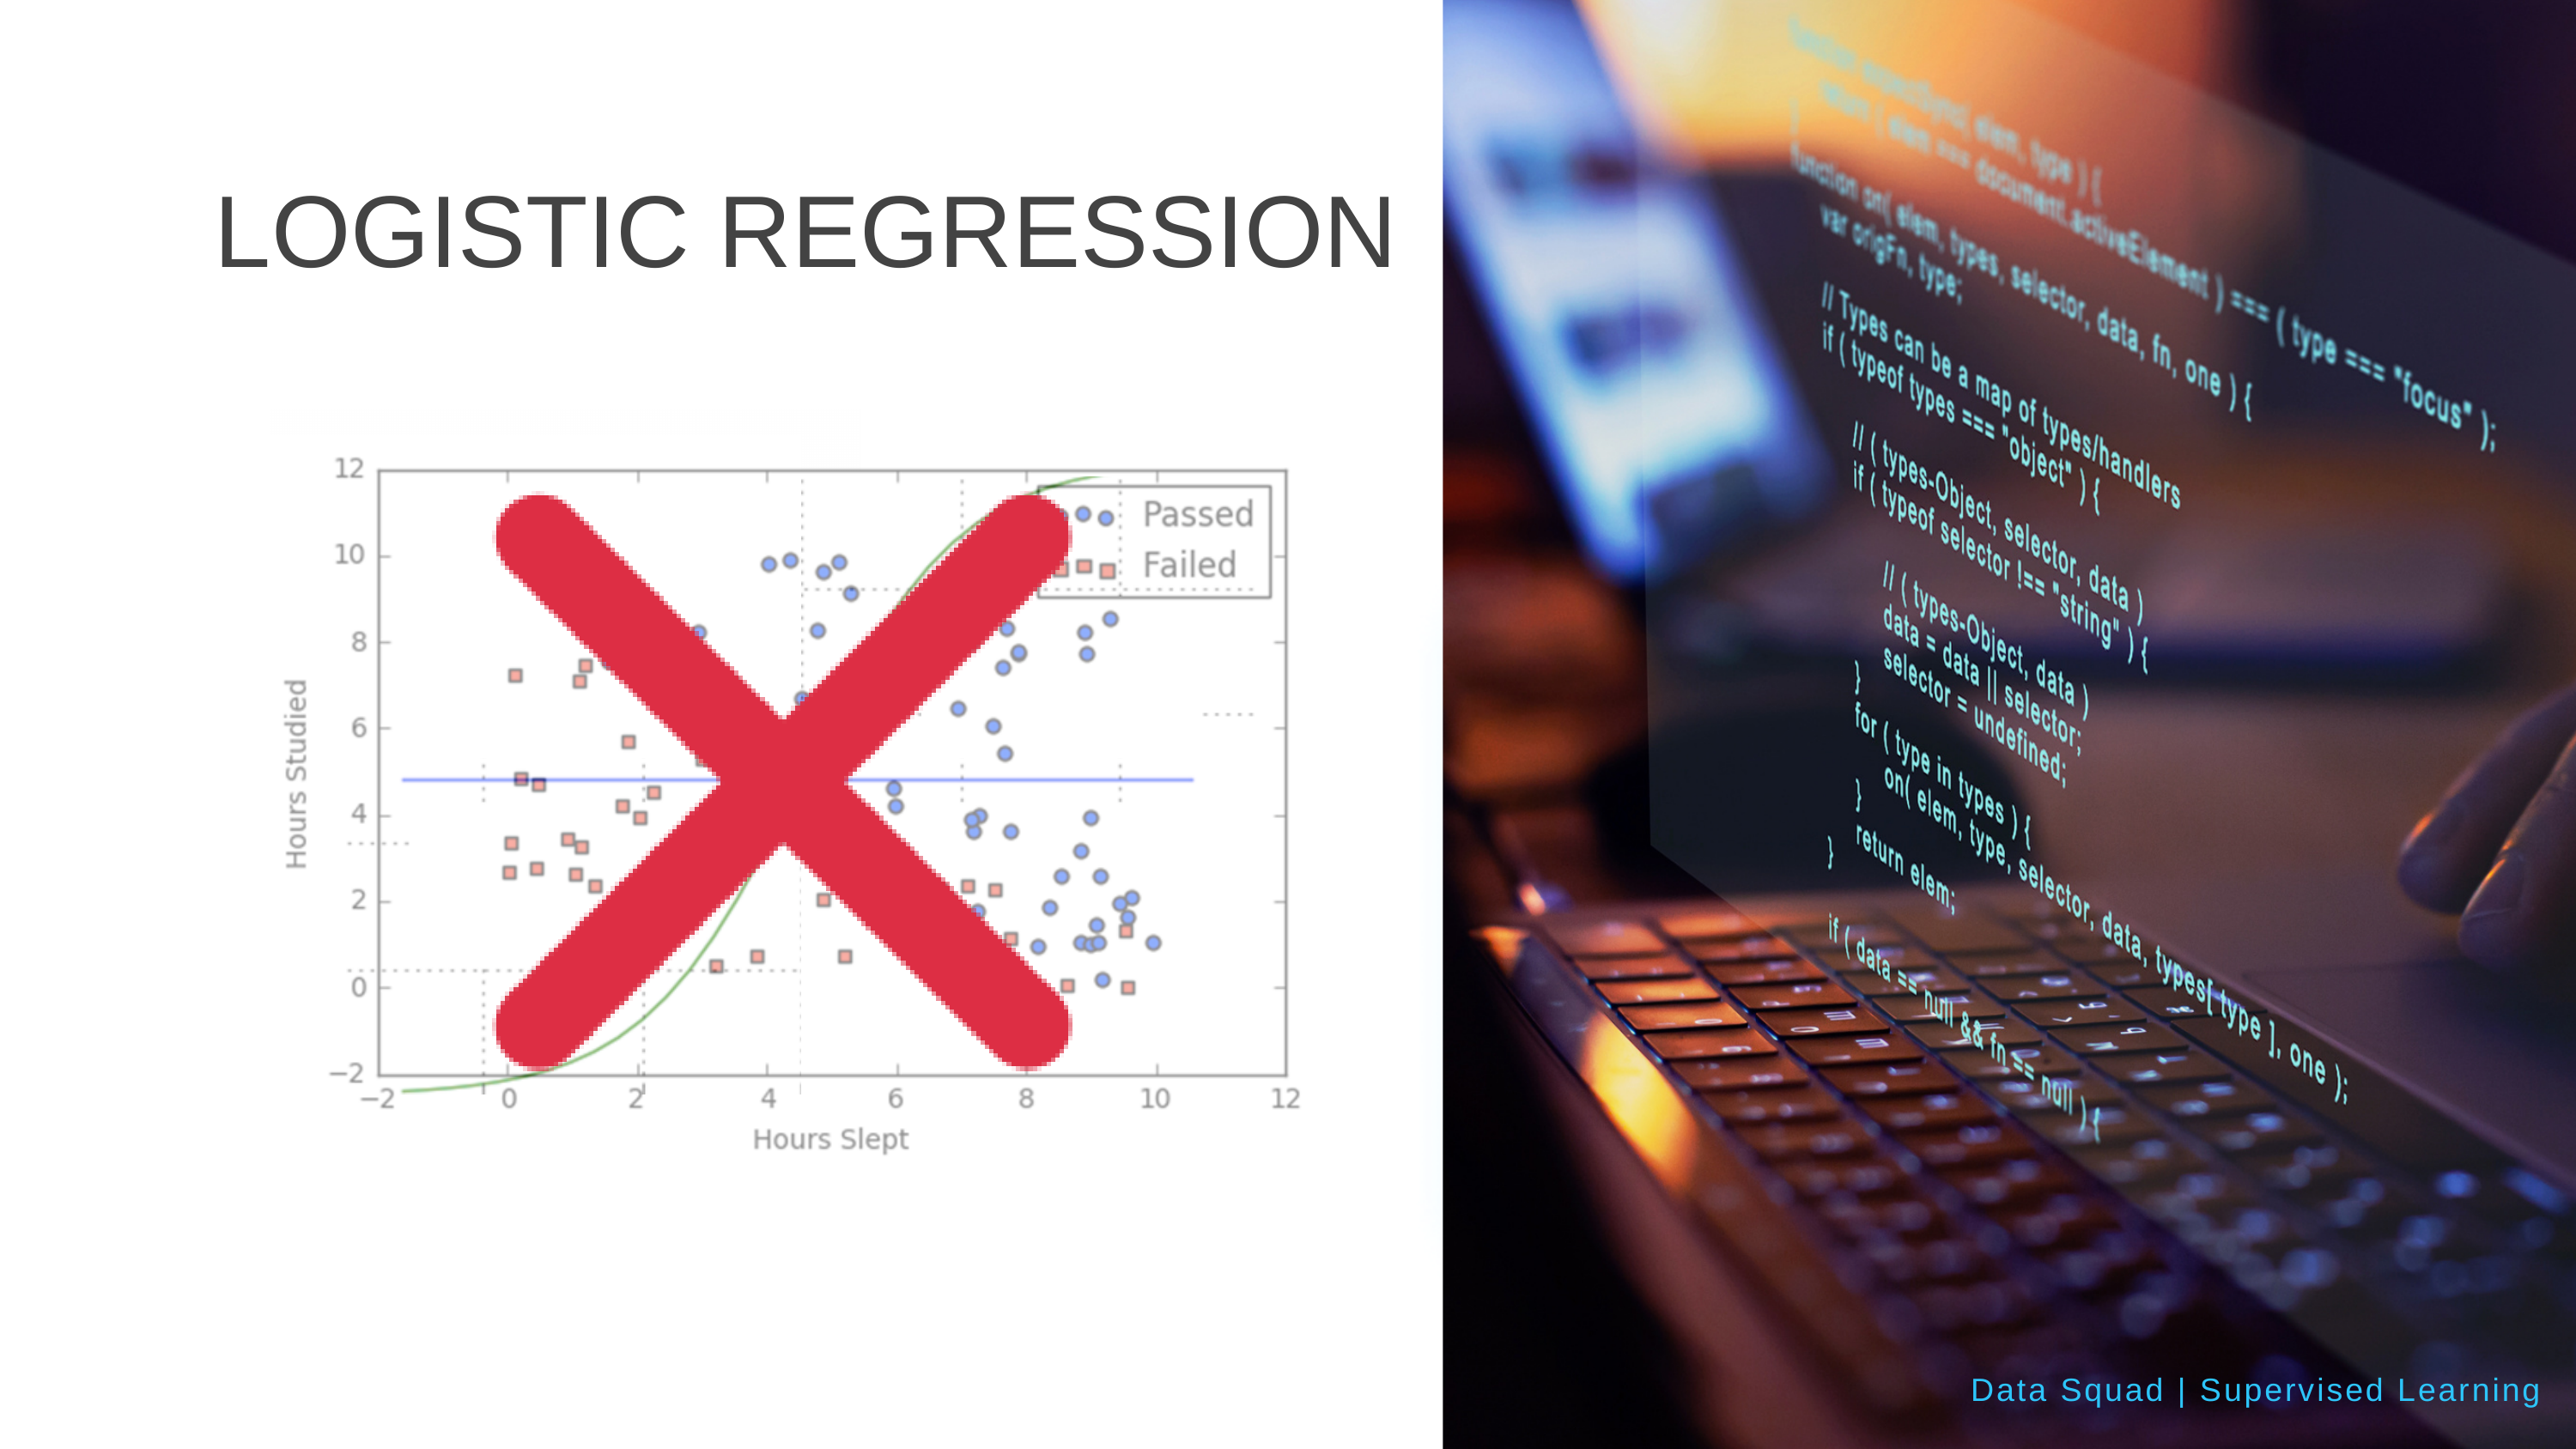

LOGISTIC REGRESSION

Data Squad | Supervised Learning